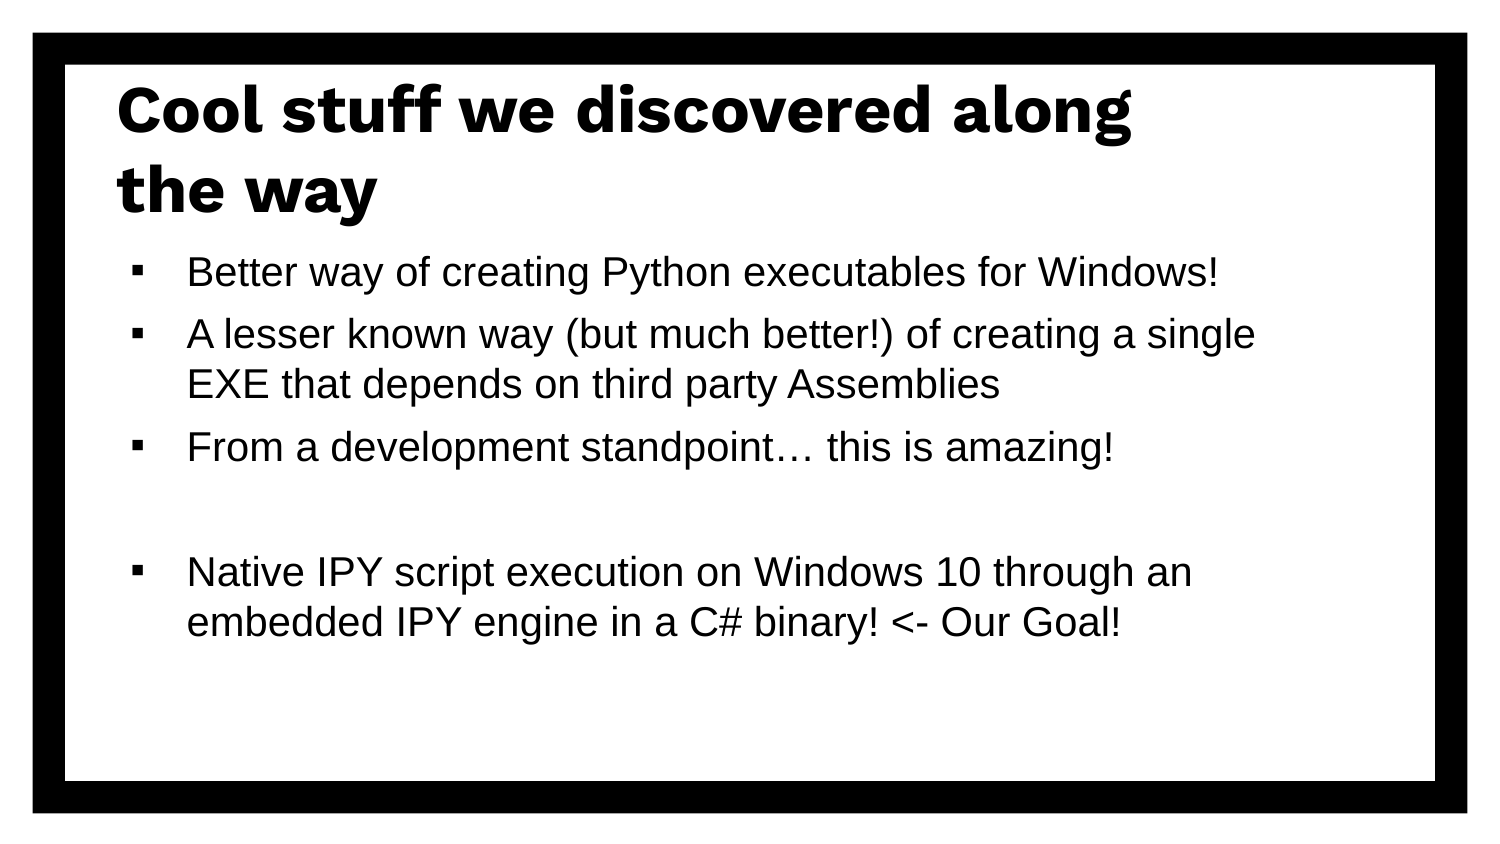

# Cool stuff we discovered along the way
Better way of creating Python executables for Windows!
A lesser known way (but much better!) of creating a single EXE that depends on third party Assemblies
From a development standpoint… this is amazing!

Native IPY script execution on Windows 10 through an embedded IPY engine in a C# binary! <- Our Goal!